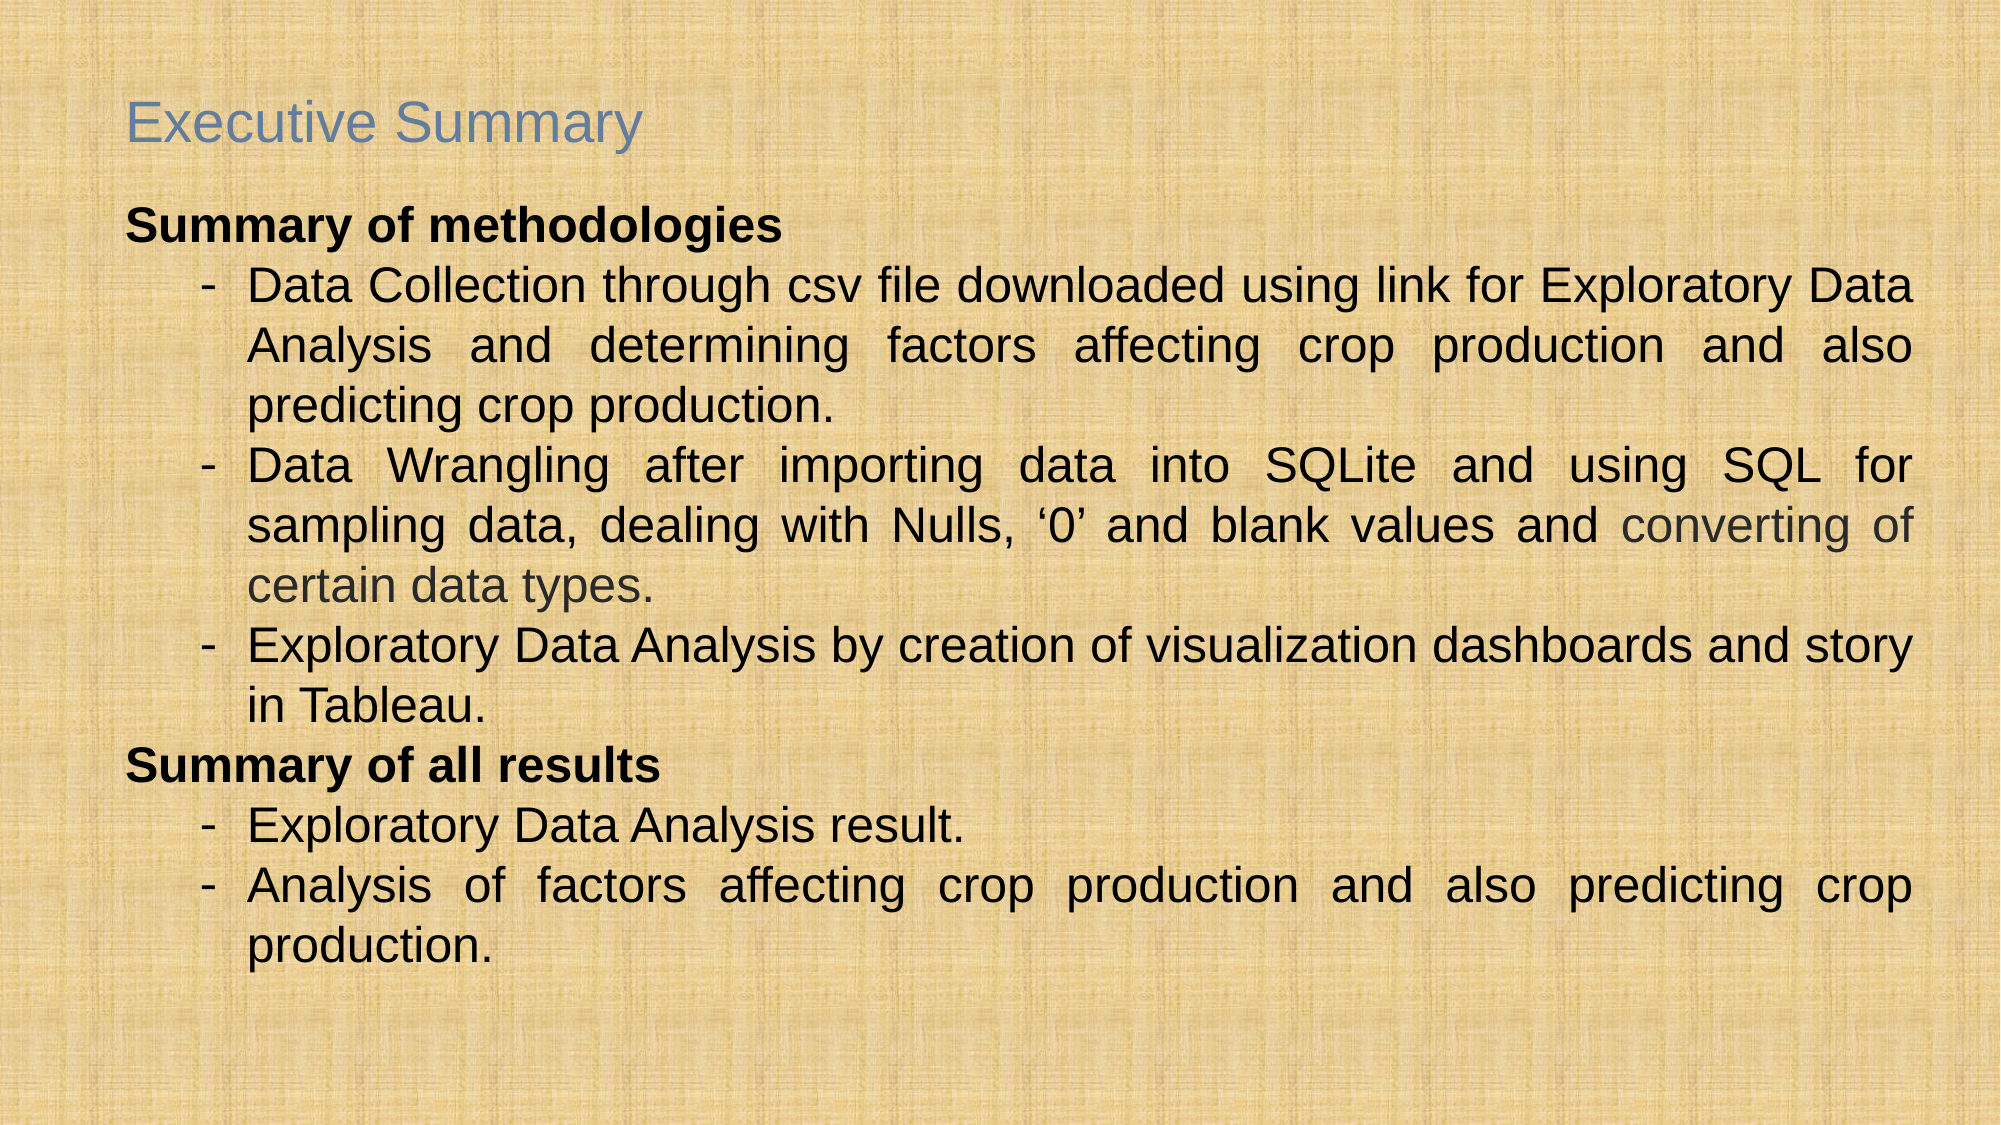

Executive Summary
Summary of methodologies
Data Collection through csv file downloaded using link for Exploratory Data Analysis and determining factors affecting crop production and also predicting crop production.
Data Wrangling after importing data into SQLite and using SQL for sampling data, dealing with Nulls, ‘0’ and blank values and converting of certain data types.
Exploratory Data Analysis by creation of visualization dashboards and story in Tableau.
Summary of all results
Exploratory Data Analysis result.
Analysis of factors affecting crop production and also predicting crop production.